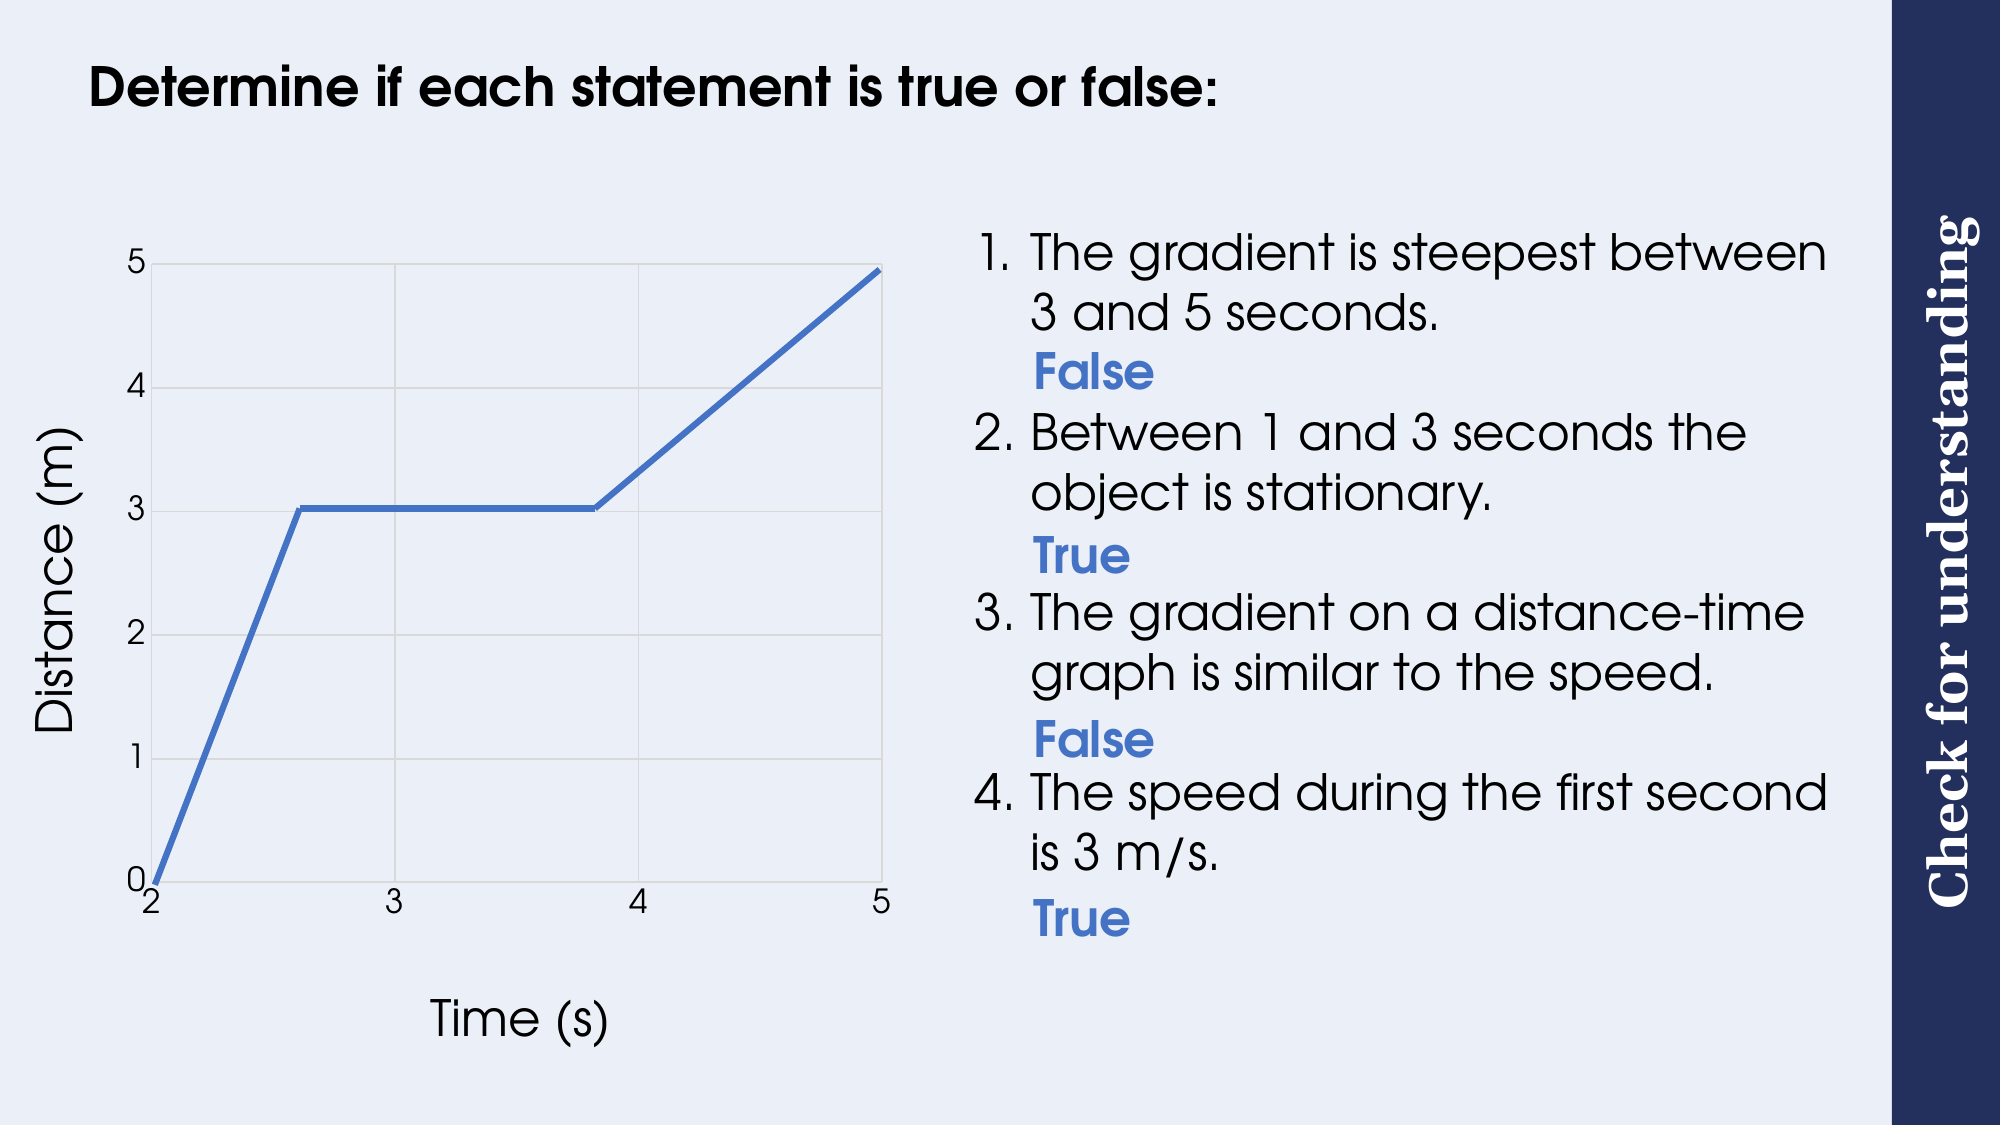

# Determine if each statement is true or false:
The gradient is steepest between 3 and 5 seconds.

Between 1 and 3 seconds the object is stationary.

The gradient on a distance-time graph is similar to the speed.

The speed during the first second is 3 m/s.

### Chart

| Category | Y-Values |
|---|---|
False
Distance (m)
True
False
True
Time (s)